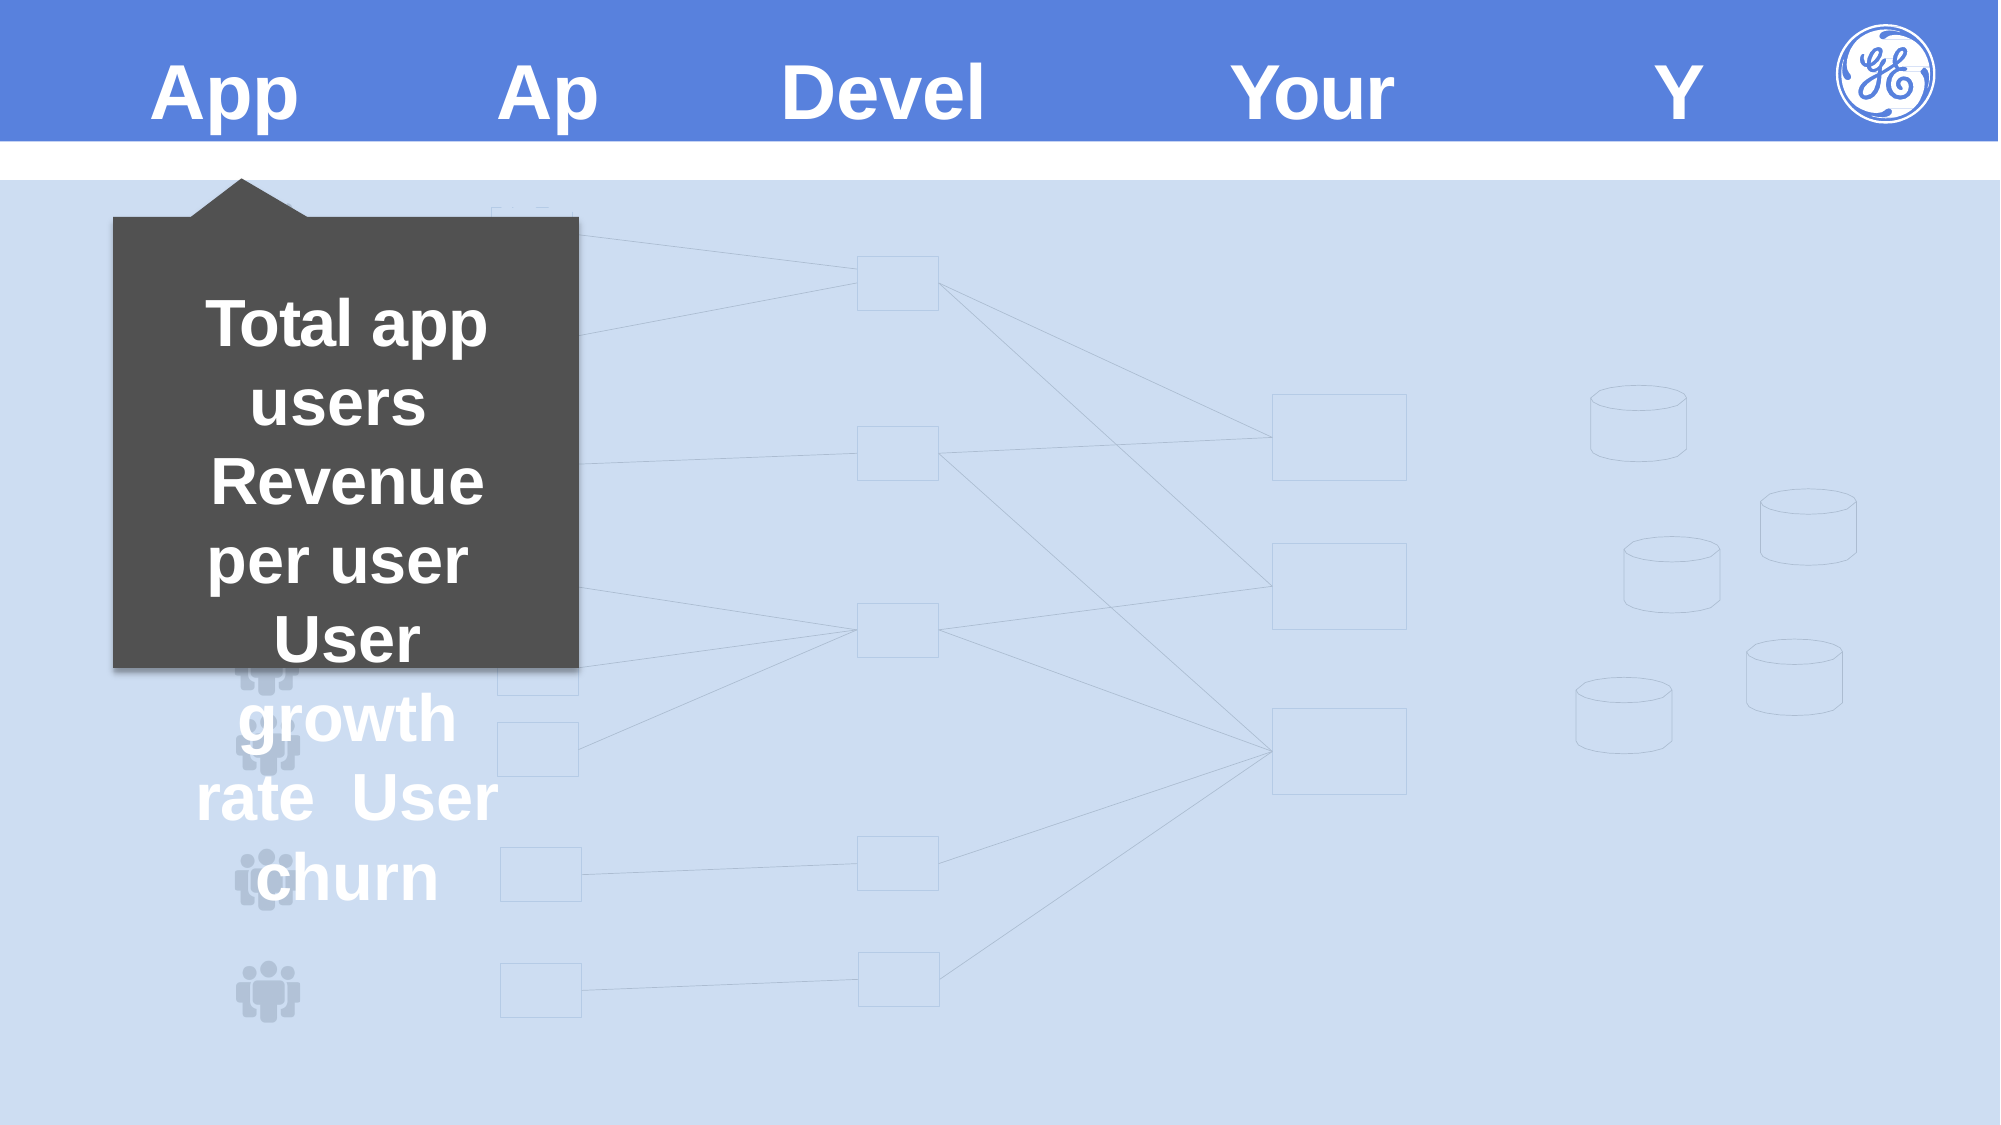

# App Users
Apps
Developers
Your APIs
You

API 1

API 2

API 3

Total app users  Revenue per user  User growth rate  User churn